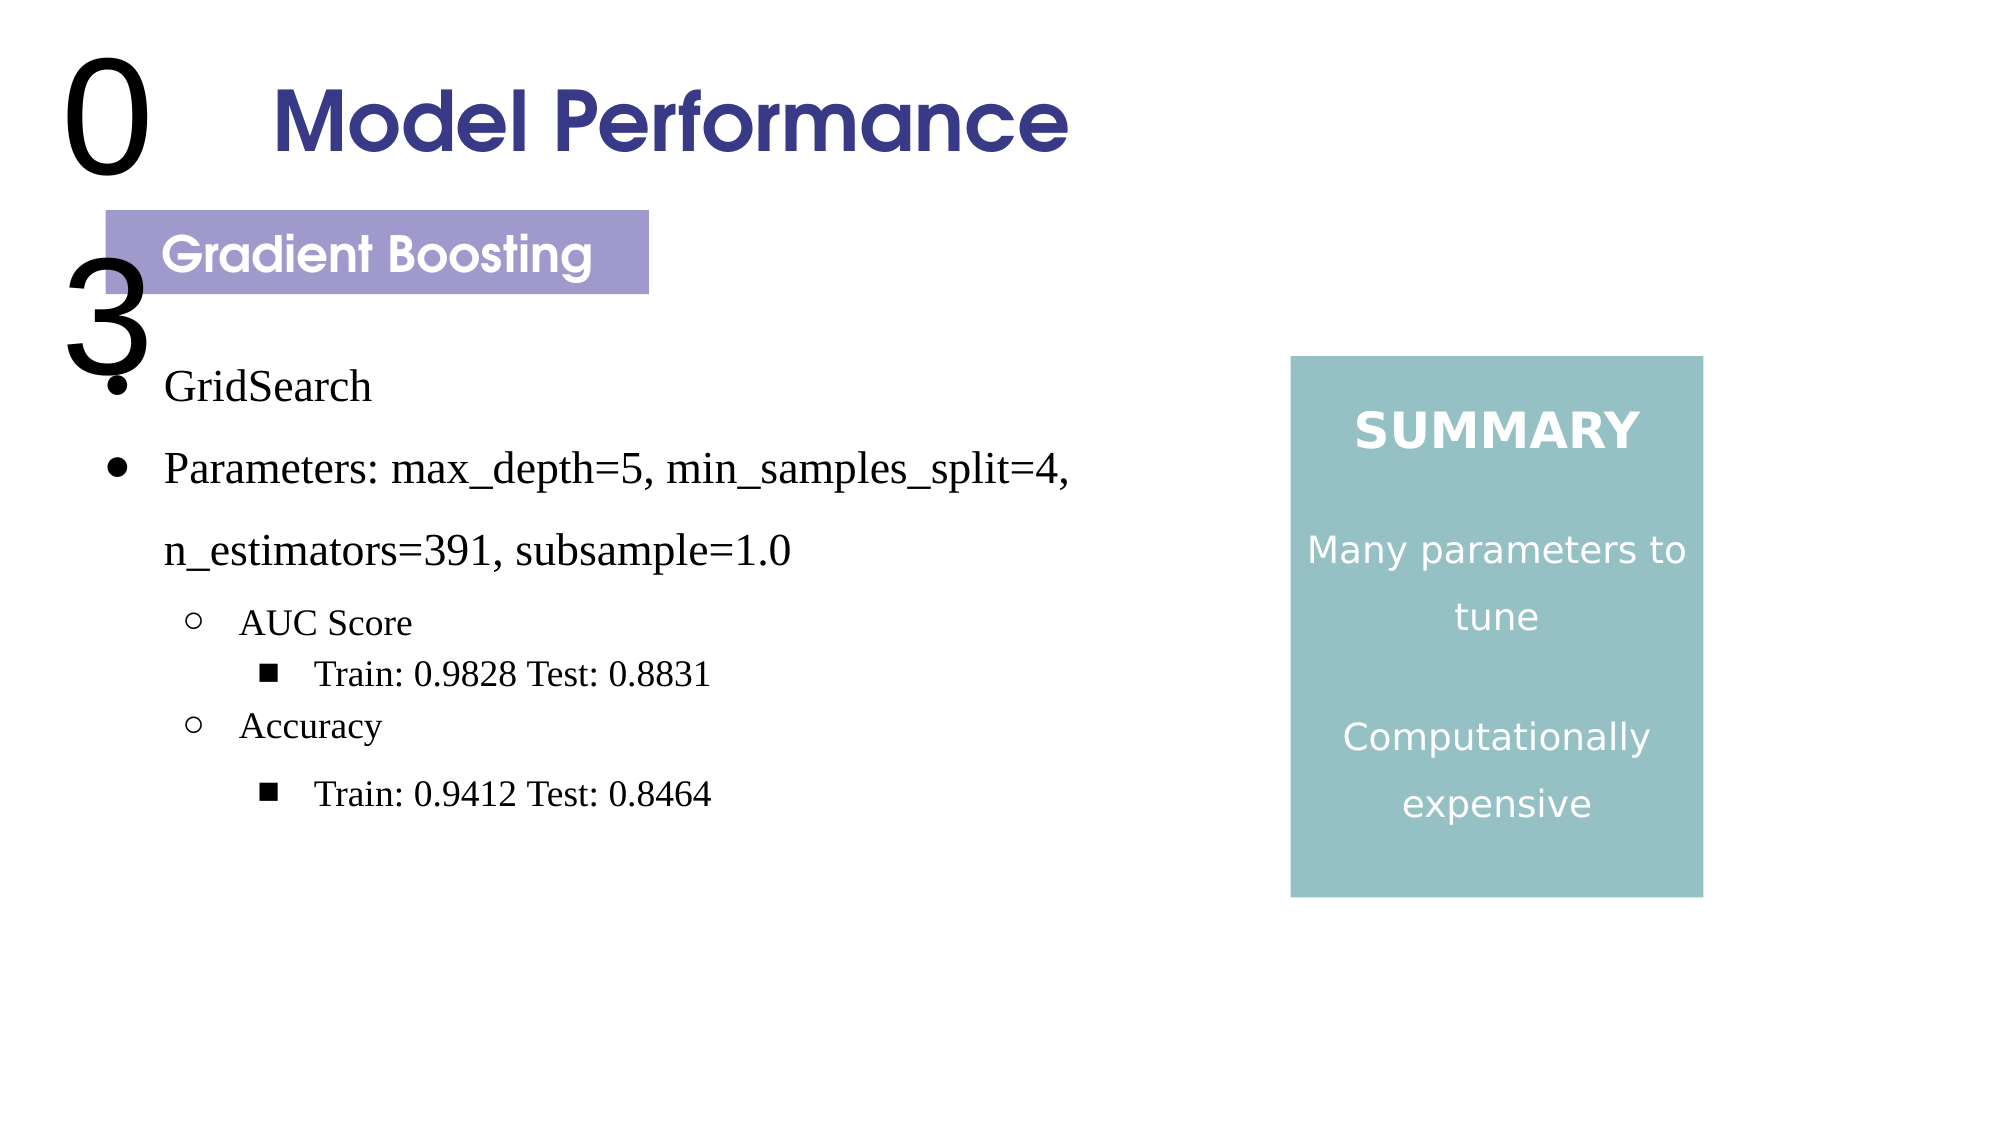

03
Model Performance
Gradient Boosting
GridSearch
Parameters: max_depth=5, min_samples_split=4, n_estimators=391, subsample=1.0
AUC Score
Train: 0.9828 Test: 0.8831
Accuracy
Train: 0.9412 Test: 0.8464

SUMMARY
Many parameters to tune

Computationally expensive